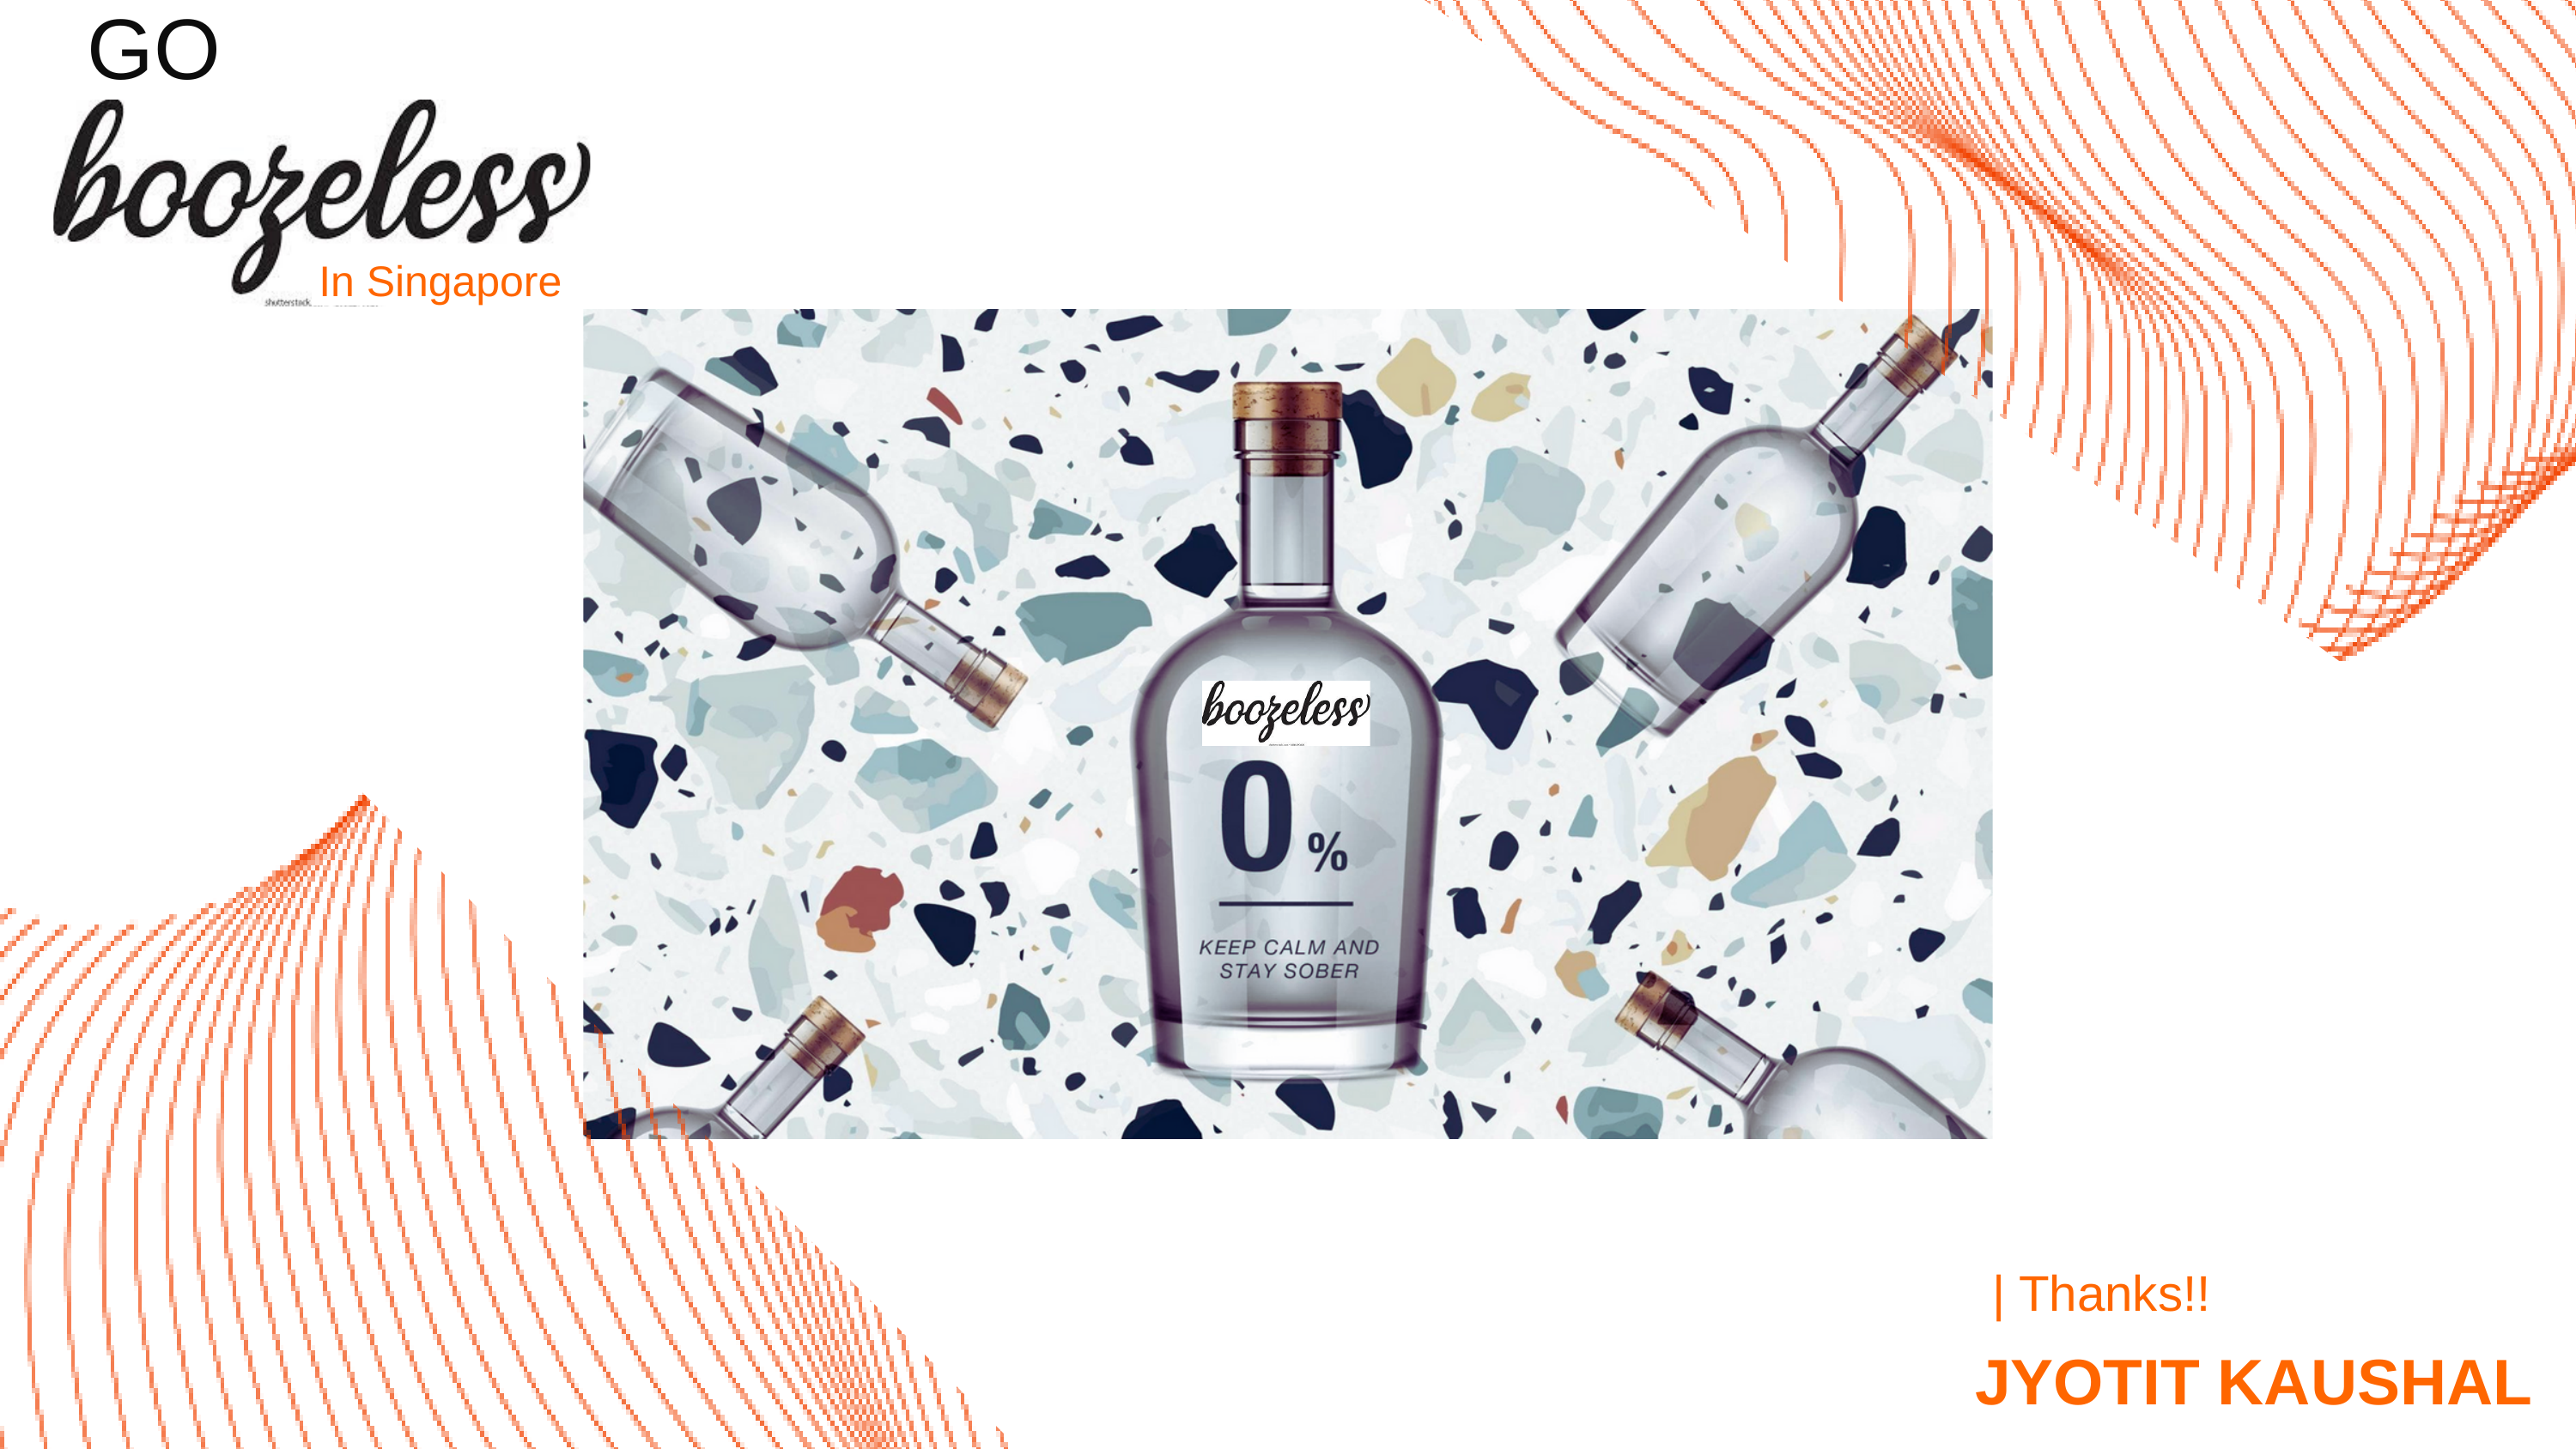

GO

Company Name

In Singapore

| Thanks!!
JYOTIT KAUSHAL